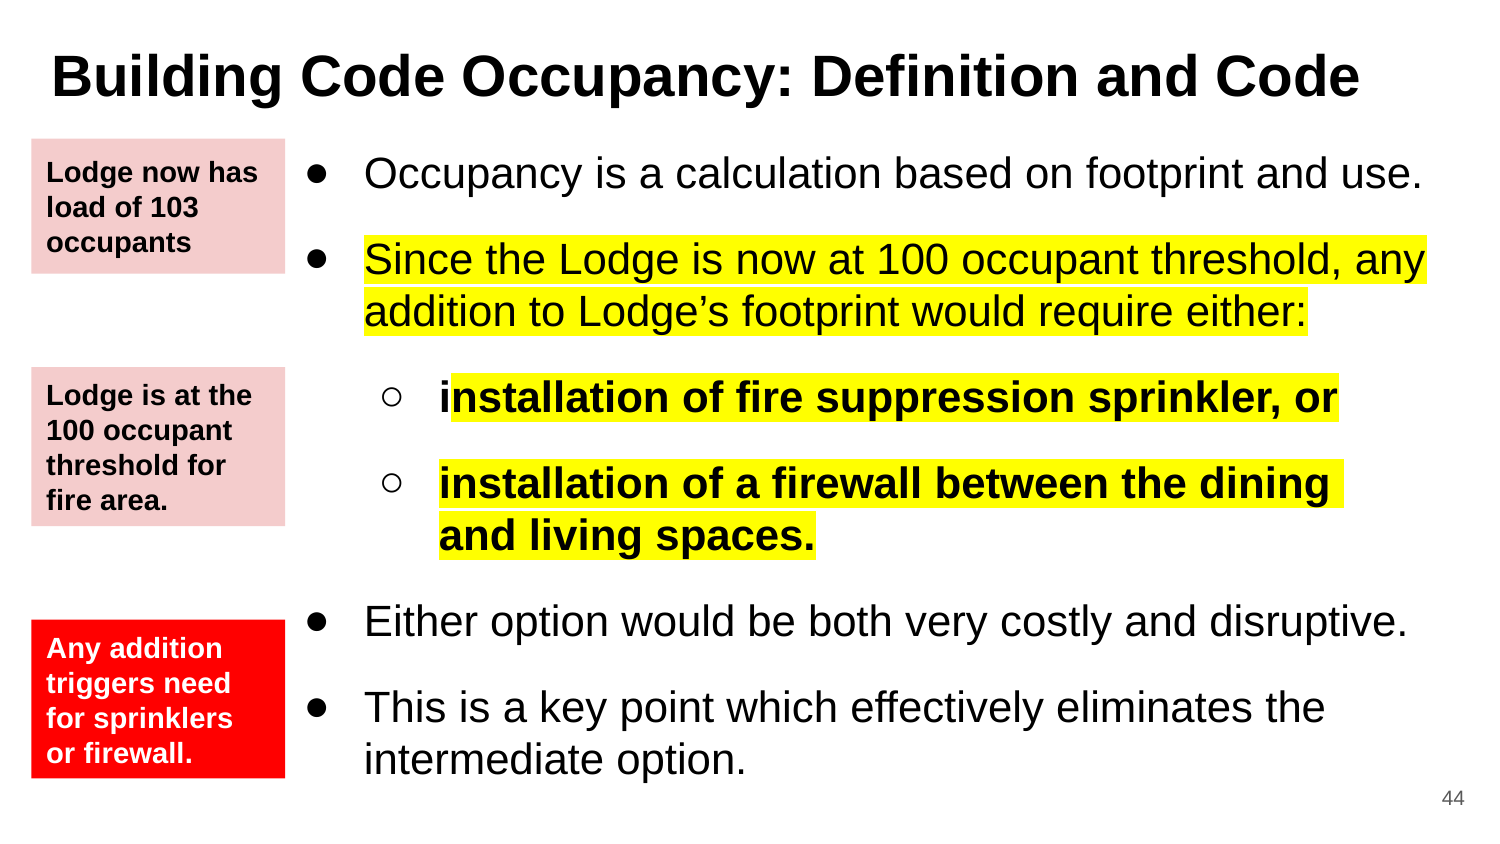

# Building Code Occupancy: Definition and Code
Occupancy is a calculation based on footprint and use.
Since the Lodge is now at 100 occupant threshold, any addition to Lodge’s footprint would require either:
installation of fire suppression sprinkler, or
installation of a firewall between the dining
and living spaces.
Either option would be both very costly and disruptive.
This is a key point which effectively eliminates the intermediate option.
Lodge now has load of 103  occupants
Lodge is at the 100 occupant threshold for fire area.
Any addition triggers need for sprinklers or firewall.
44